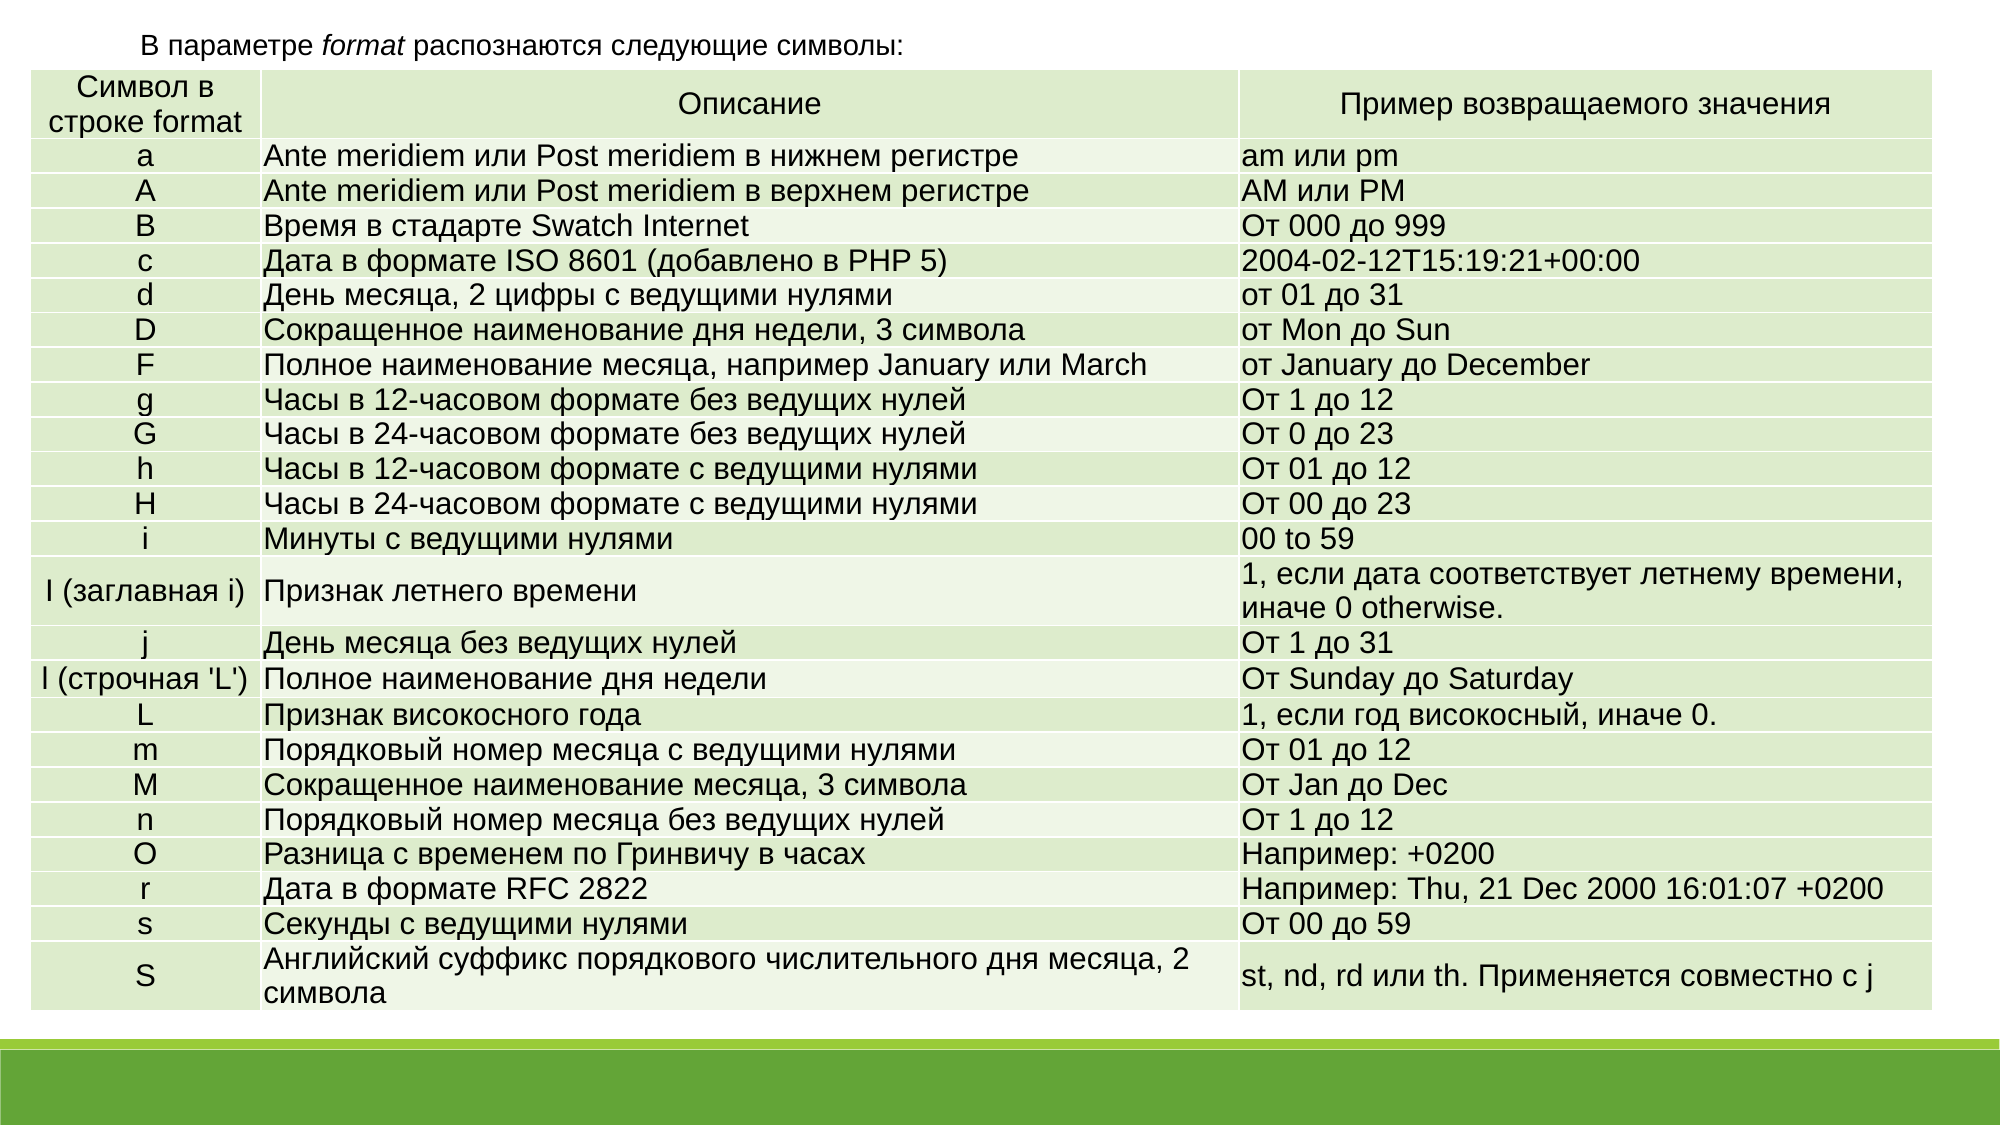

В параметре format распознаются следующие символы:
| Символ в строке format | Описание | Пример возвращаемого значения |
| --- | --- | --- |
| a | Ante meridiem или Post meridiem в нижнем регистре | am или pm |
| A | Ante meridiem или Post meridiem в верхнем регистре | AM или PM |
| B | Время в стадарте Swatch Internet | От 000 до 999 |
| c | Дата в формате ISO 8601 (добавлено в PHP 5) | 2004-02-12T15:19:21+00:00 |
| d | День месяца, 2 цифры с ведущими нулями | от 01 до 31 |
| D | Сокращенное наименование дня недели, 3 символа | от Mon до Sun |
| F | Полное наименование месяца, например January или March | от January до December |
| g | Часы в 12-часовом формате без ведущих нулей | От 1 до 12 |
| G | Часы в 24-часовом формате без ведущих нулей | От 0 до 23 |
| h | Часы в 12-часовом формате с ведущими нулями | От 01 до 12 |
| H | Часы в 24-часовом формате с ведущими нулями | От 00 до 23 |
| i | Минуты с ведущими нулями | 00 to 59 |
| I (заглавная i) | Признак летнего времени | 1, если дата соответствует летнему времени, иначе 0 otherwise. |
| j | День месяца без ведущих нулей | От 1 до 31 |
| l (строчная 'L') | Полное наименование дня недели | От Sunday до Saturday |
| L | Признак високосного года | 1, если год високосный, иначе 0. |
| m | Порядковый номер месяца с ведущими нулями | От 01 до 12 |
| M | Сокращенное наименование месяца, 3 символа | От Jan до Dec |
| n | Порядковый номер месяца без ведущих нулей | От 1 до 12 |
| O | Разница с временем по Гринвичу в часах | Например: +0200 |
| r | Дата в формате RFC 2822 | Например: Thu, 21 Dec 2000 16:01:07 +0200 |
| s | Секунды с ведущими нулями | От 00 до 59 |
| S | Английский суффикс порядкового числительного дня месяца, 2 символа | st, nd, rd или th. Применяется совместно с j |